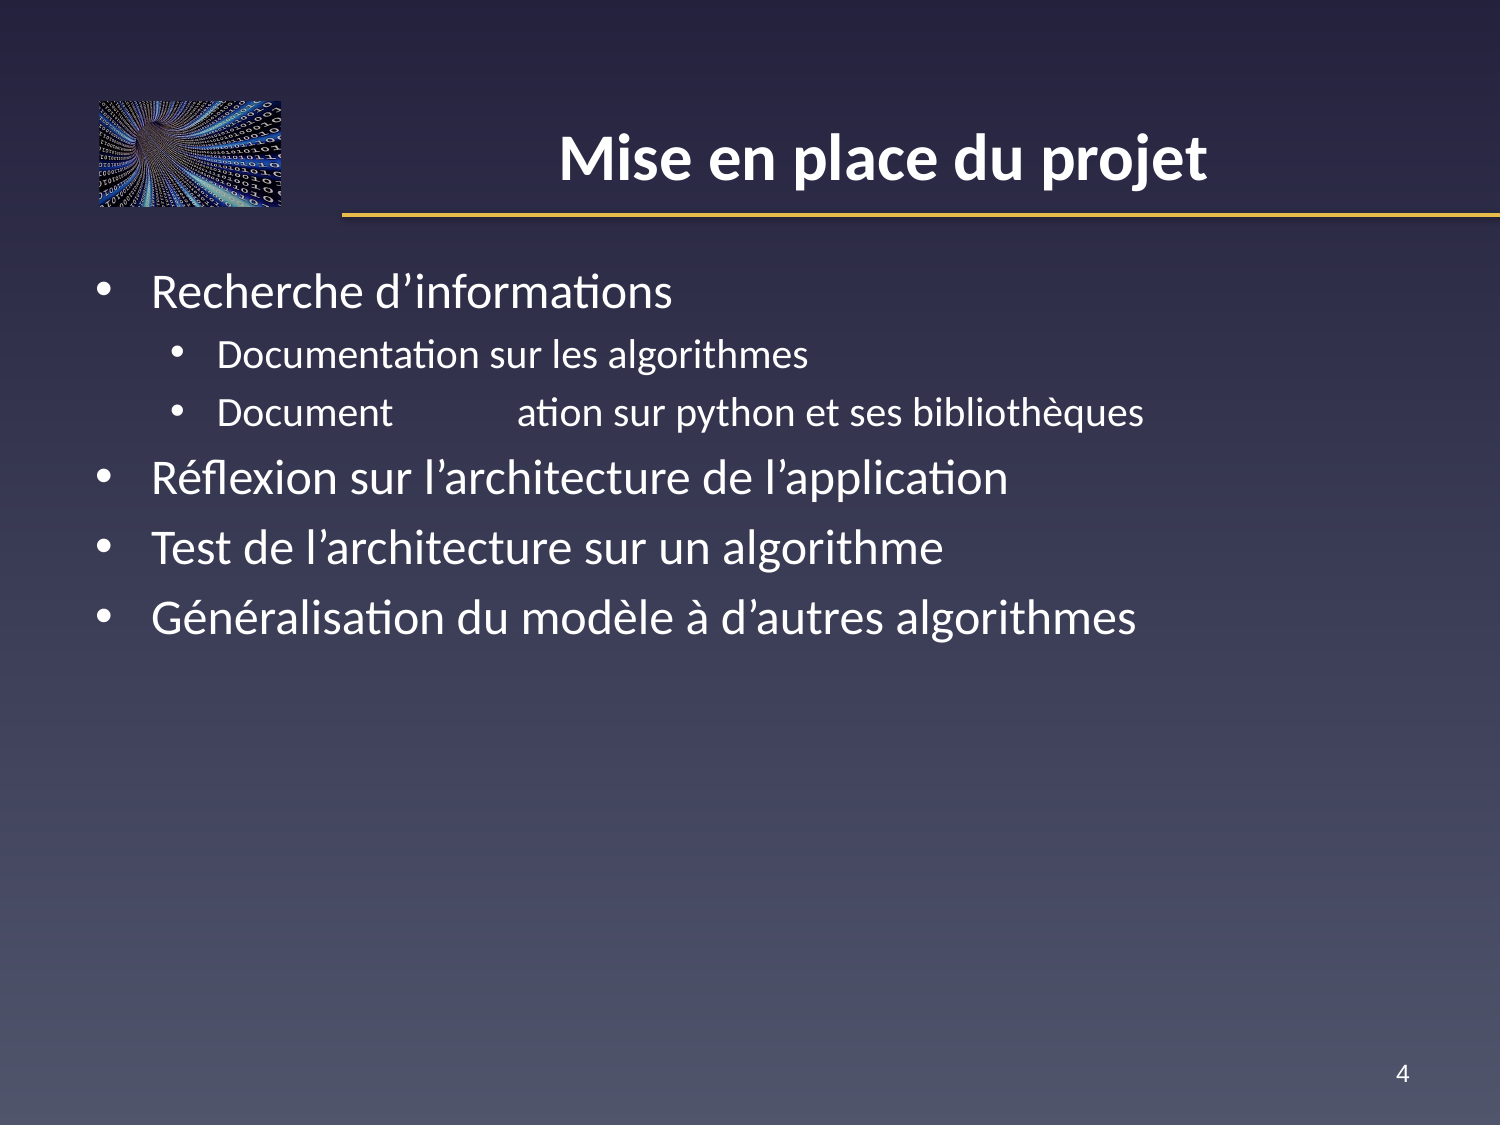

# Mise en place du projet
Recherche d’informations
Documentation sur les algorithmes
Document	ation sur python et ses bibliothèques
Réflexion sur l’architecture de l’application
Test de l’architecture sur un algorithme
Généralisation du modèle à d’autres algorithmes

4